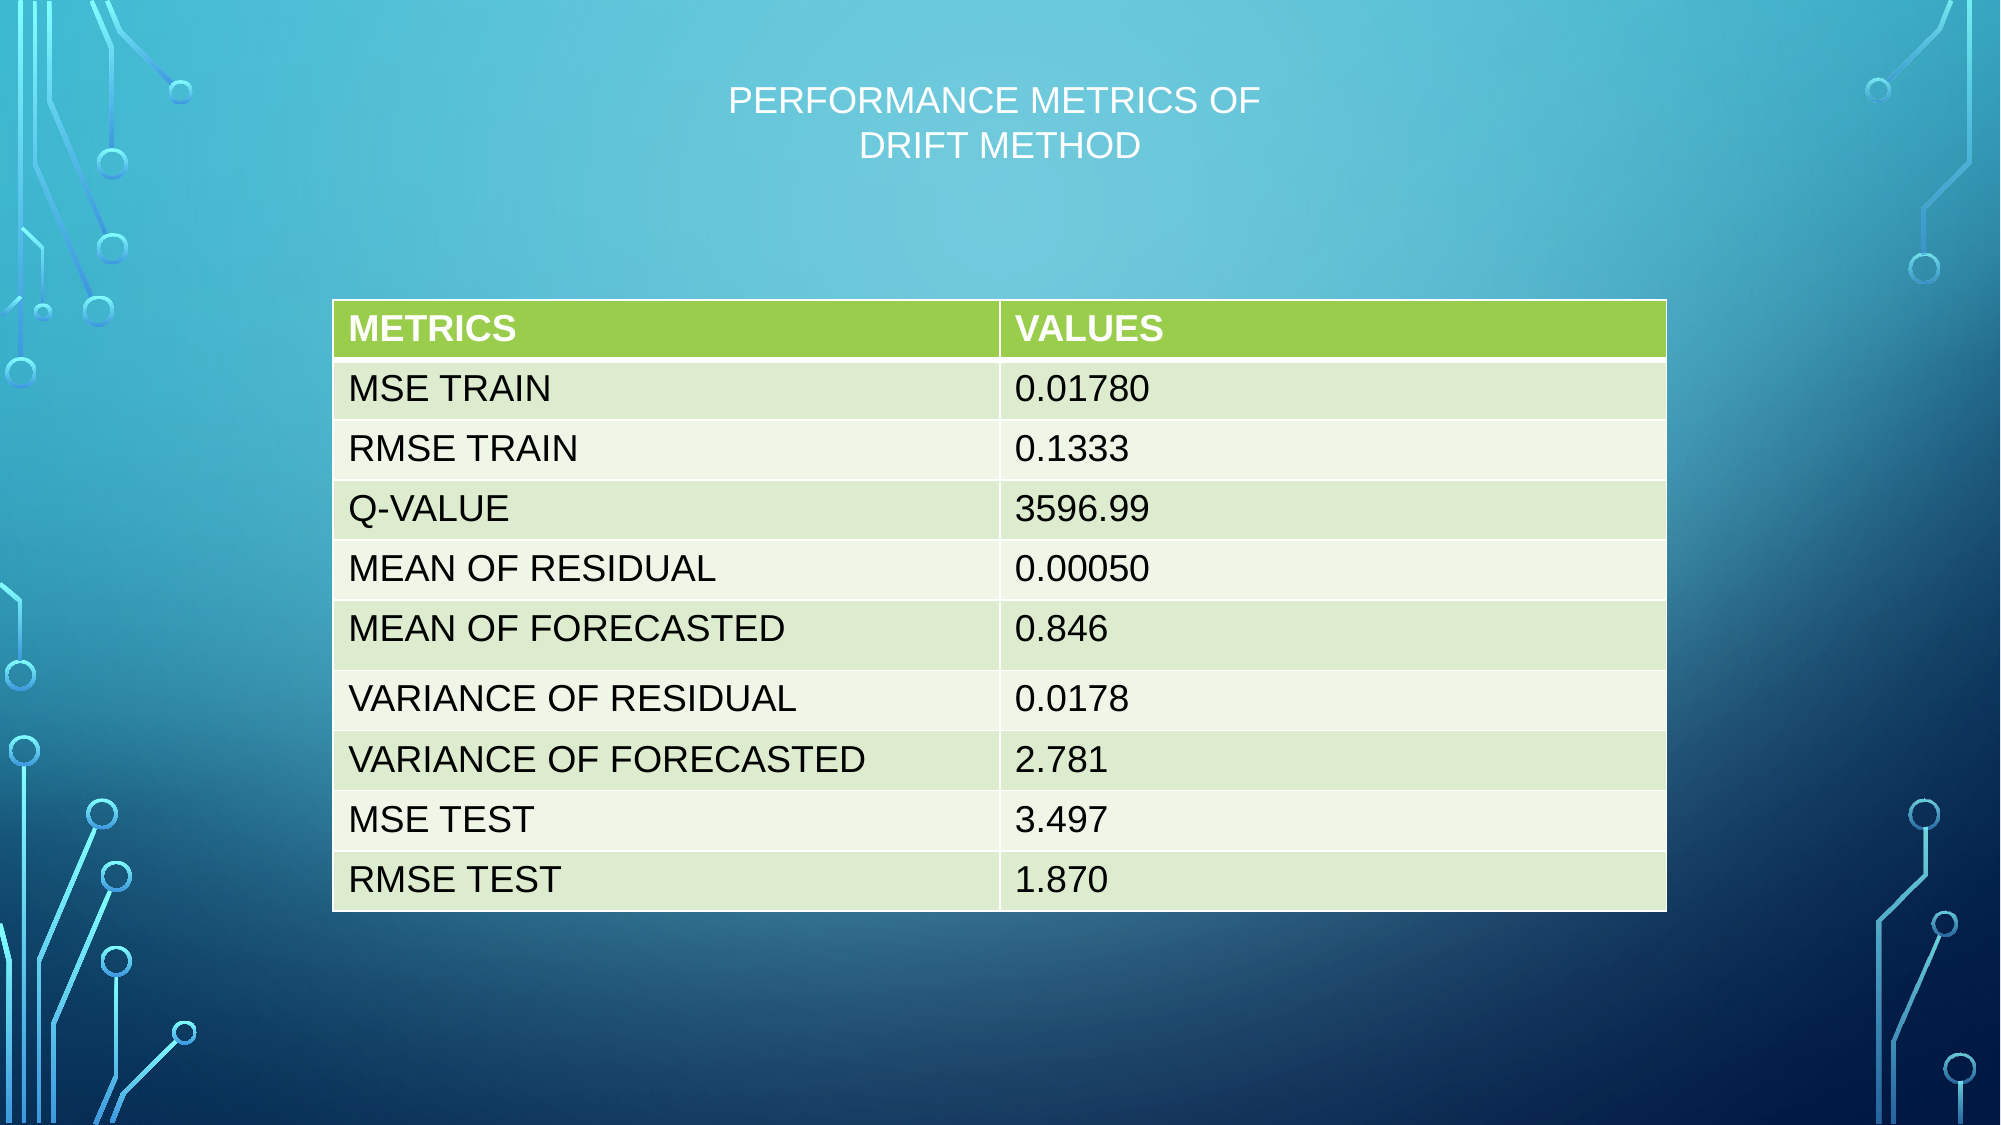

PERFORMANCE METRICS OF
DRIFT METHOD
| METRICS | VALUES |
| --- | --- |
| MSE TRAIN | 0.01780 |
| RMSE TRAIN | 0.1333 |
| Q-VALUE | 3596.99 |
| MEAN OF RESIDUAL | 0.00050 |
| MEAN OF FORECASTED | 0.846 |
| VARIANCE OF RESIDUAL | 0.0178 |
| VARIANCE OF FORECASTED | 2.781 |
| MSE TEST | 3.497 |
| RMSE TEST | 1.870 |